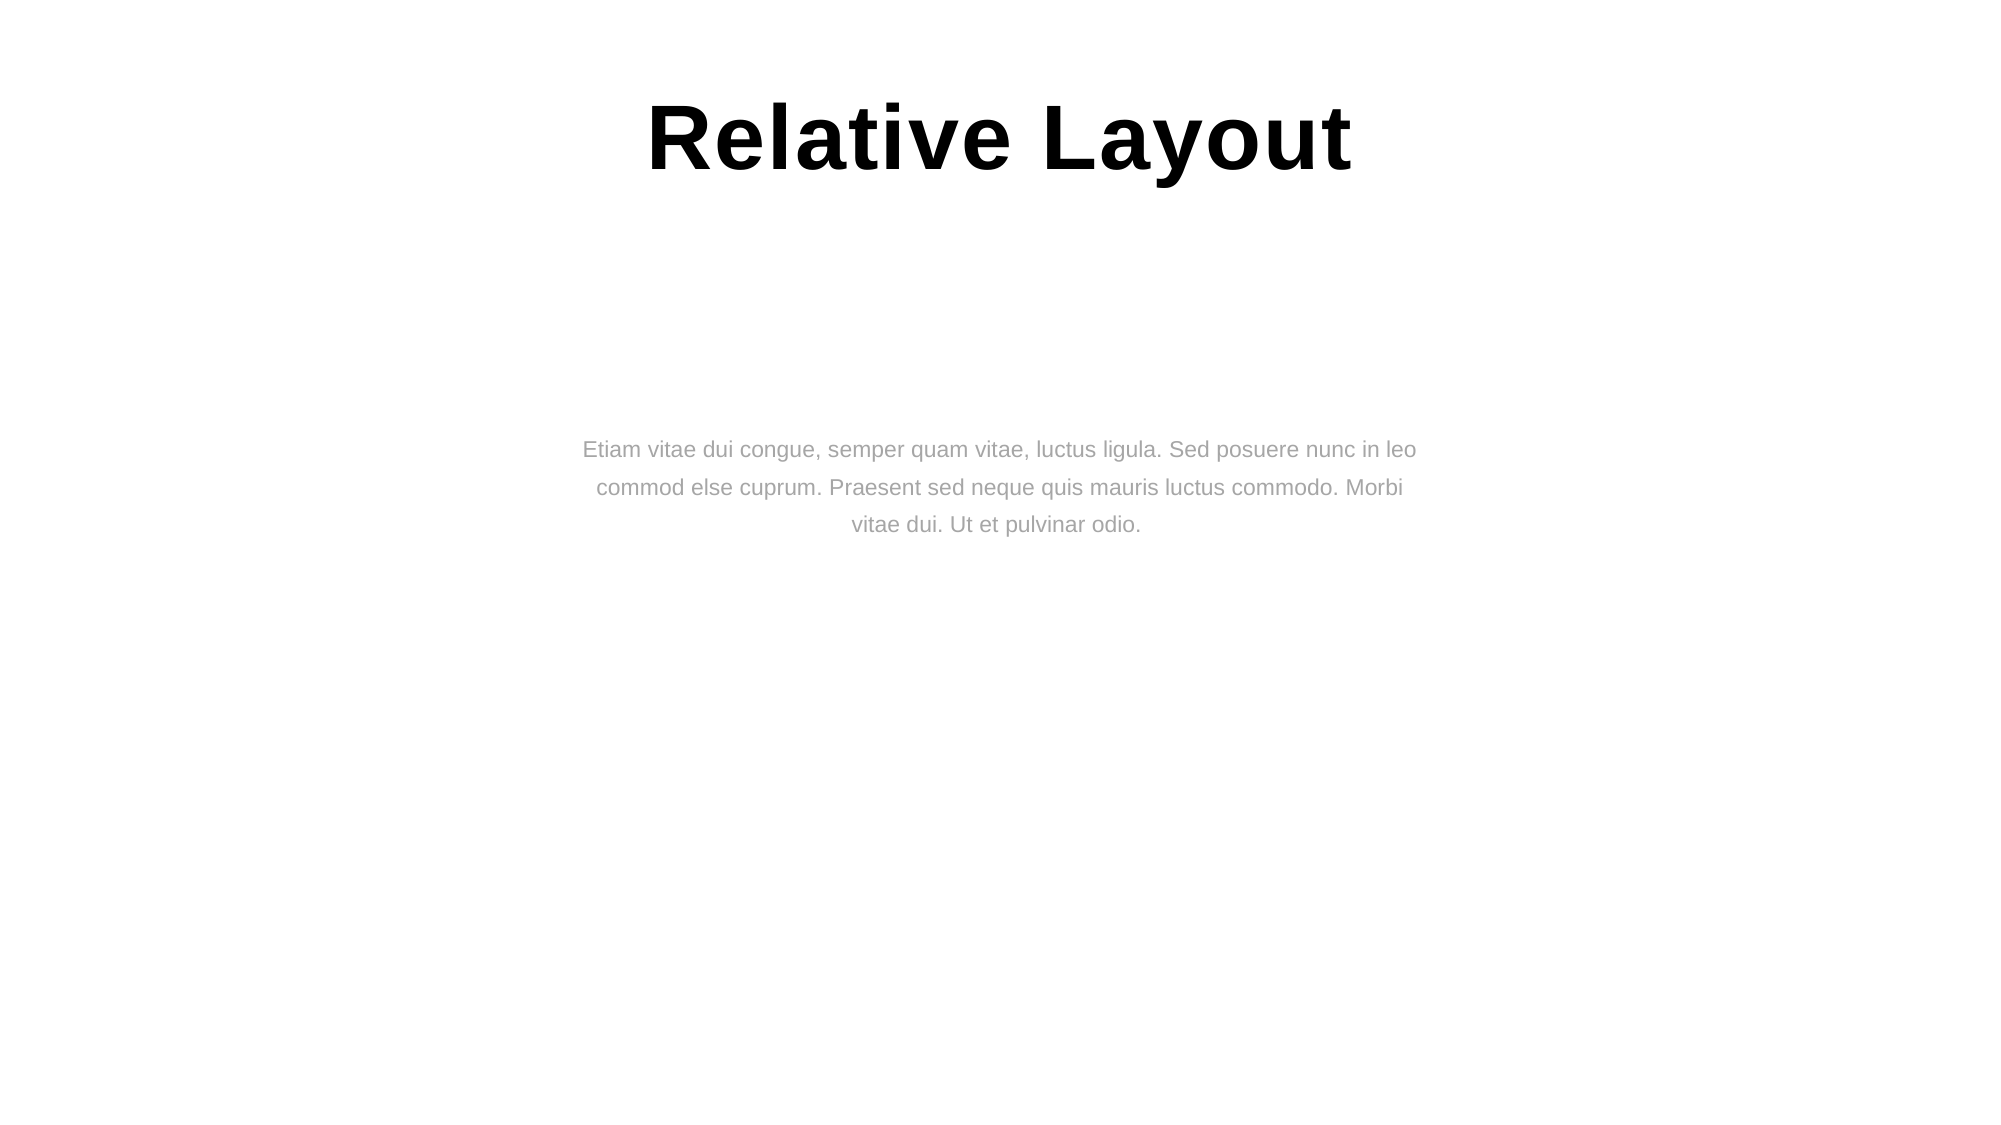

Relative Layout
Etiam vitae dui congue, semper quam vitae, luctus ligula. Sed posuere nunc in leo commod else cuprum. Praesent sed neque quis mauris luctus commodo. Morbi vitae dui. Ut et pulvinar odio.